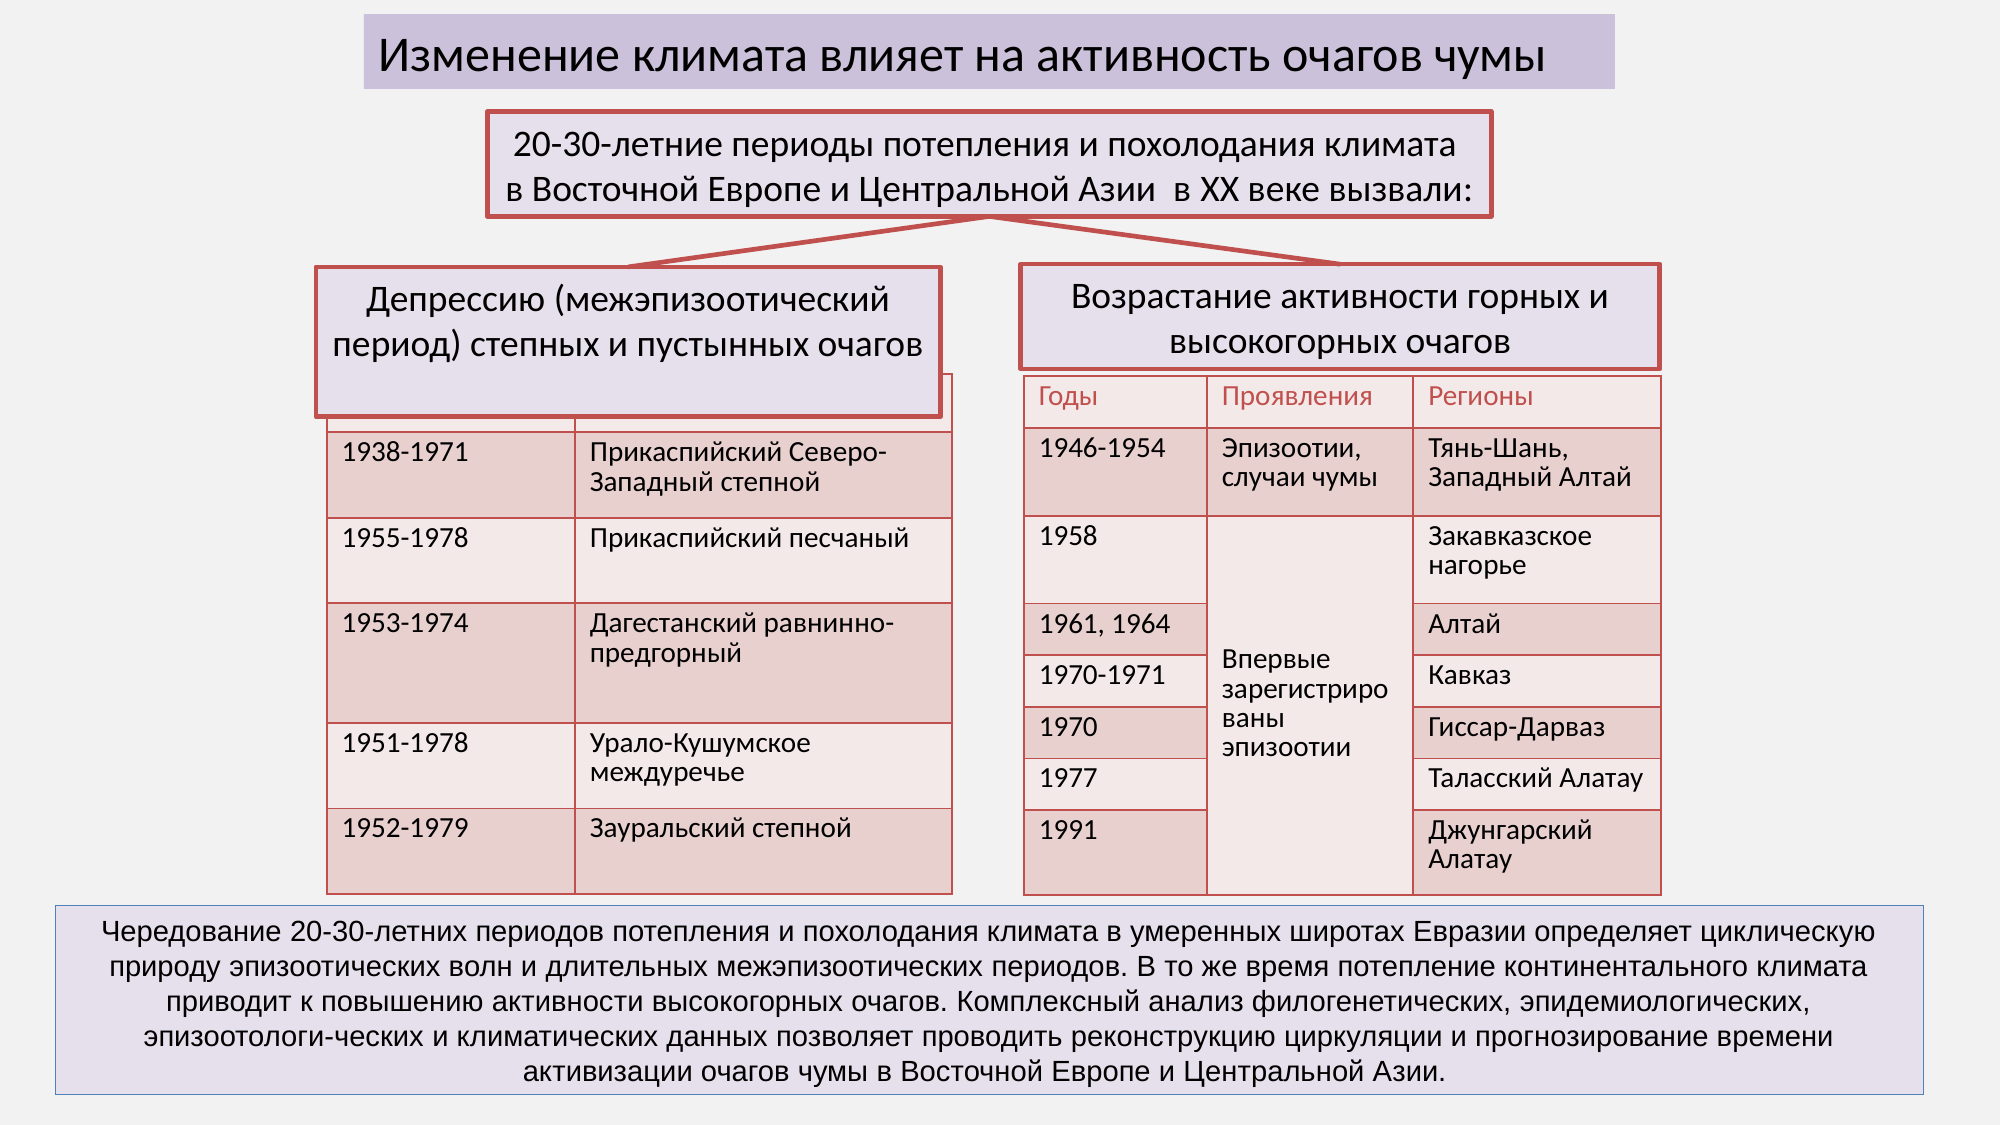

Изменение климата влияет на активность очагов чумы
20-30-летние периоды потепления и похолодания климата  в Восточной Европе и Центральной Азии  в XX веке вызвали:
Возрастание активности горных и высокогорных очагов
Депрессию (межэпизоотический период) степных и пустынных очагов
| Годы | Очаги чумы |
| --- | --- |
| 1938-1971 | Прикаспийский Северо-Западный степной |
| 1955-1978 | Прикаспийский песчаный |
| 1953-1974 | Дагестанский равнинно-предгорный |
| 1951-1978 | Урало-Кушумское междуречье |
| 1952-1979 | Зауральский степной |
| Годы | Проявления | Регионы |
| --- | --- | --- |
| 1946-1954 | Эпизоотии, случаи чумы | Тянь-Шань, Западный Алтай |
| 1958 | Впервые зарегистрированы эпизоотии | Закавказское нагорье |
| 1961, 1964 |  | Алтай |
| 1970-1971 |  | Кавказ |
| 1970 |  | Гиссар-Дарваз |
| 1977 |  | Таласский Алатау |
| 1991 |  | Джунгарский Алатау |
Чередование 20-30-летних периодов потепления и похолодания климата в умеренных широтах Евразии определяет циклическую природу эпизоотических волн и длительных межэпизоотических периодов. В то же время потепление континентального климата приводит к повышению активности высокогорных очагов. Комплексный анализ филогенетических, эпидемиологических, эпизоотологи-ческих и климатических данных позволяет проводить реконструкцию циркуляции и прогнозирование времени активизации очагов чумы в Восточной Европе и Центральной Азии.
6